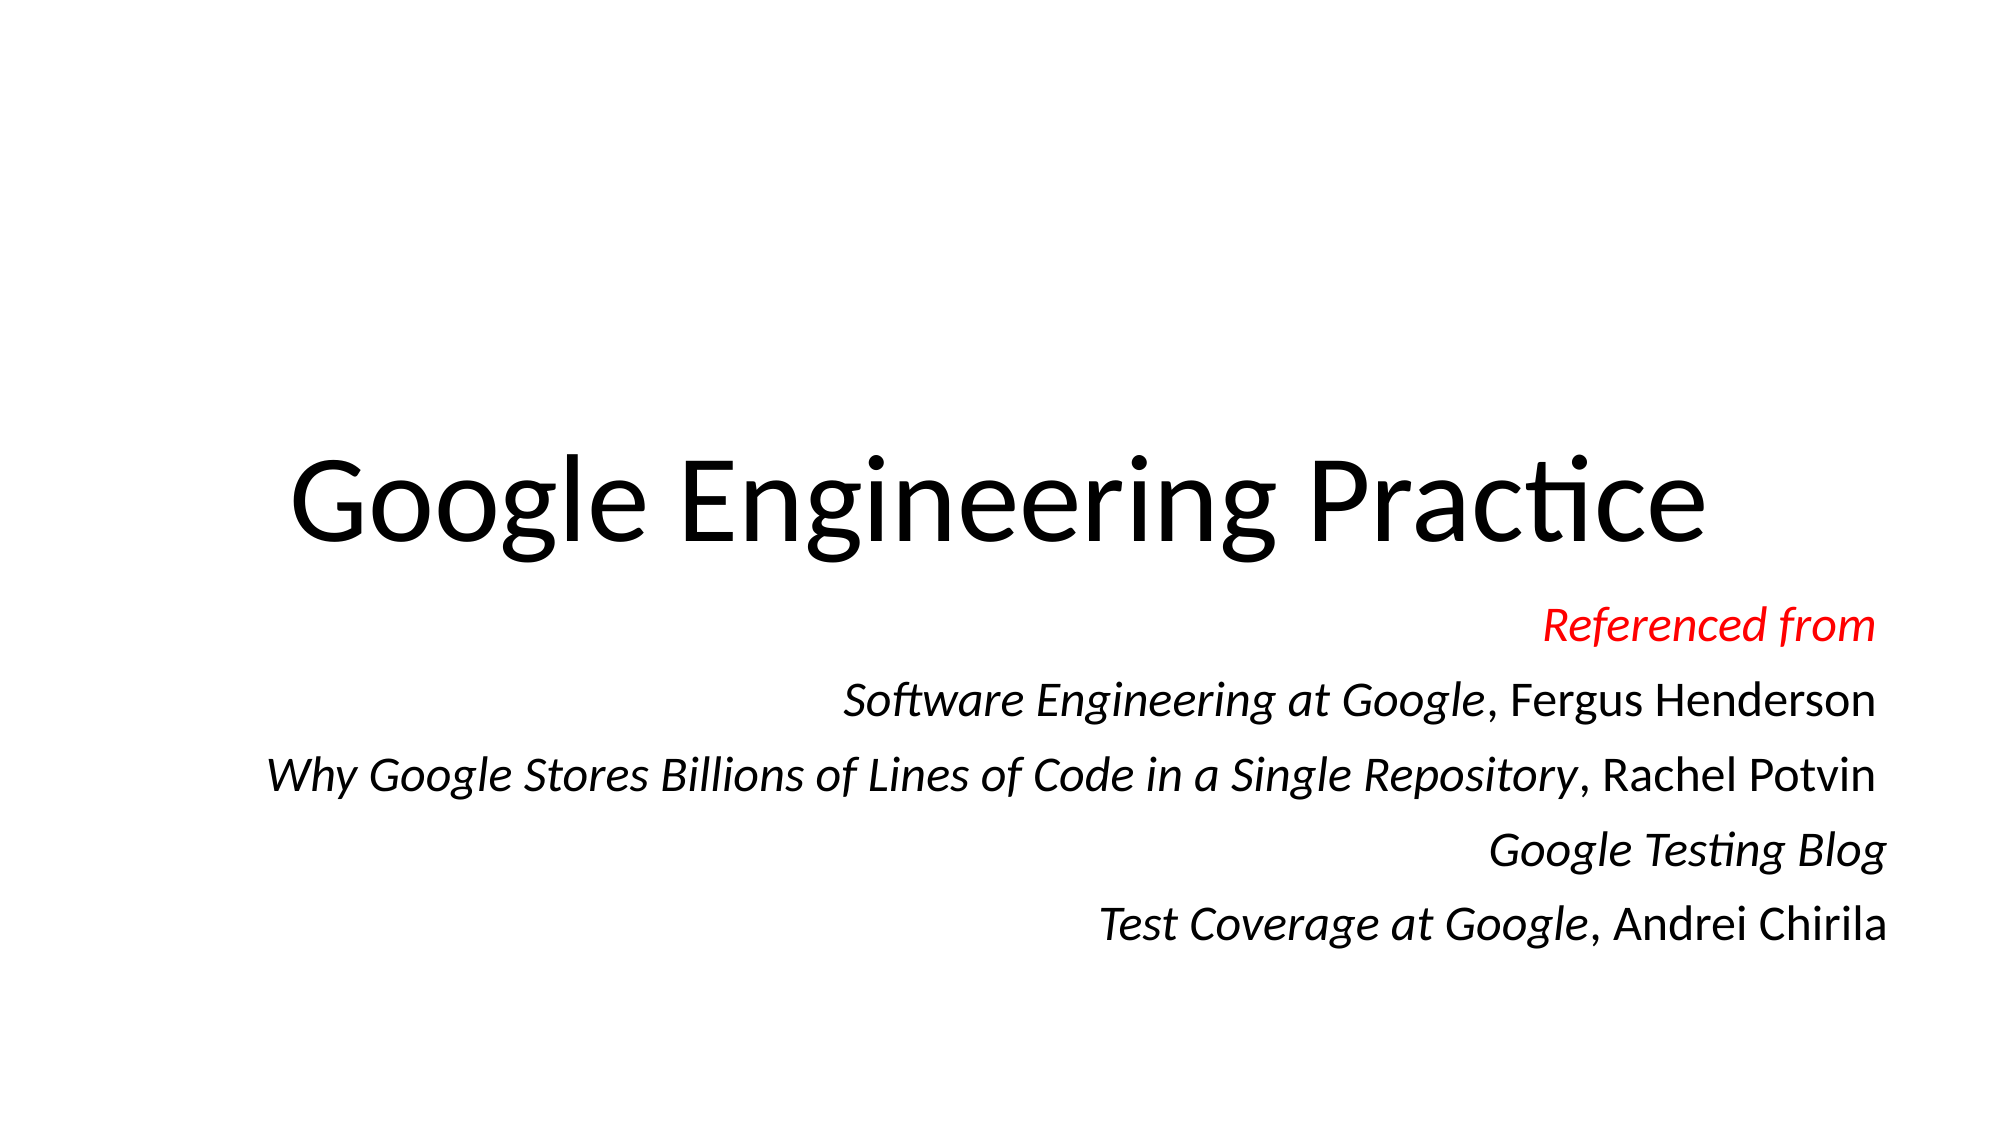

# Google Engineering Practice
Referenced from
Software Engineering at Google, Fergus Henderson
Why Google Stores Billions of Lines of Code in a Single Repository, Rachel Potvin
Google Testing Blog
Test Coverage at Google, Andrei Chirila